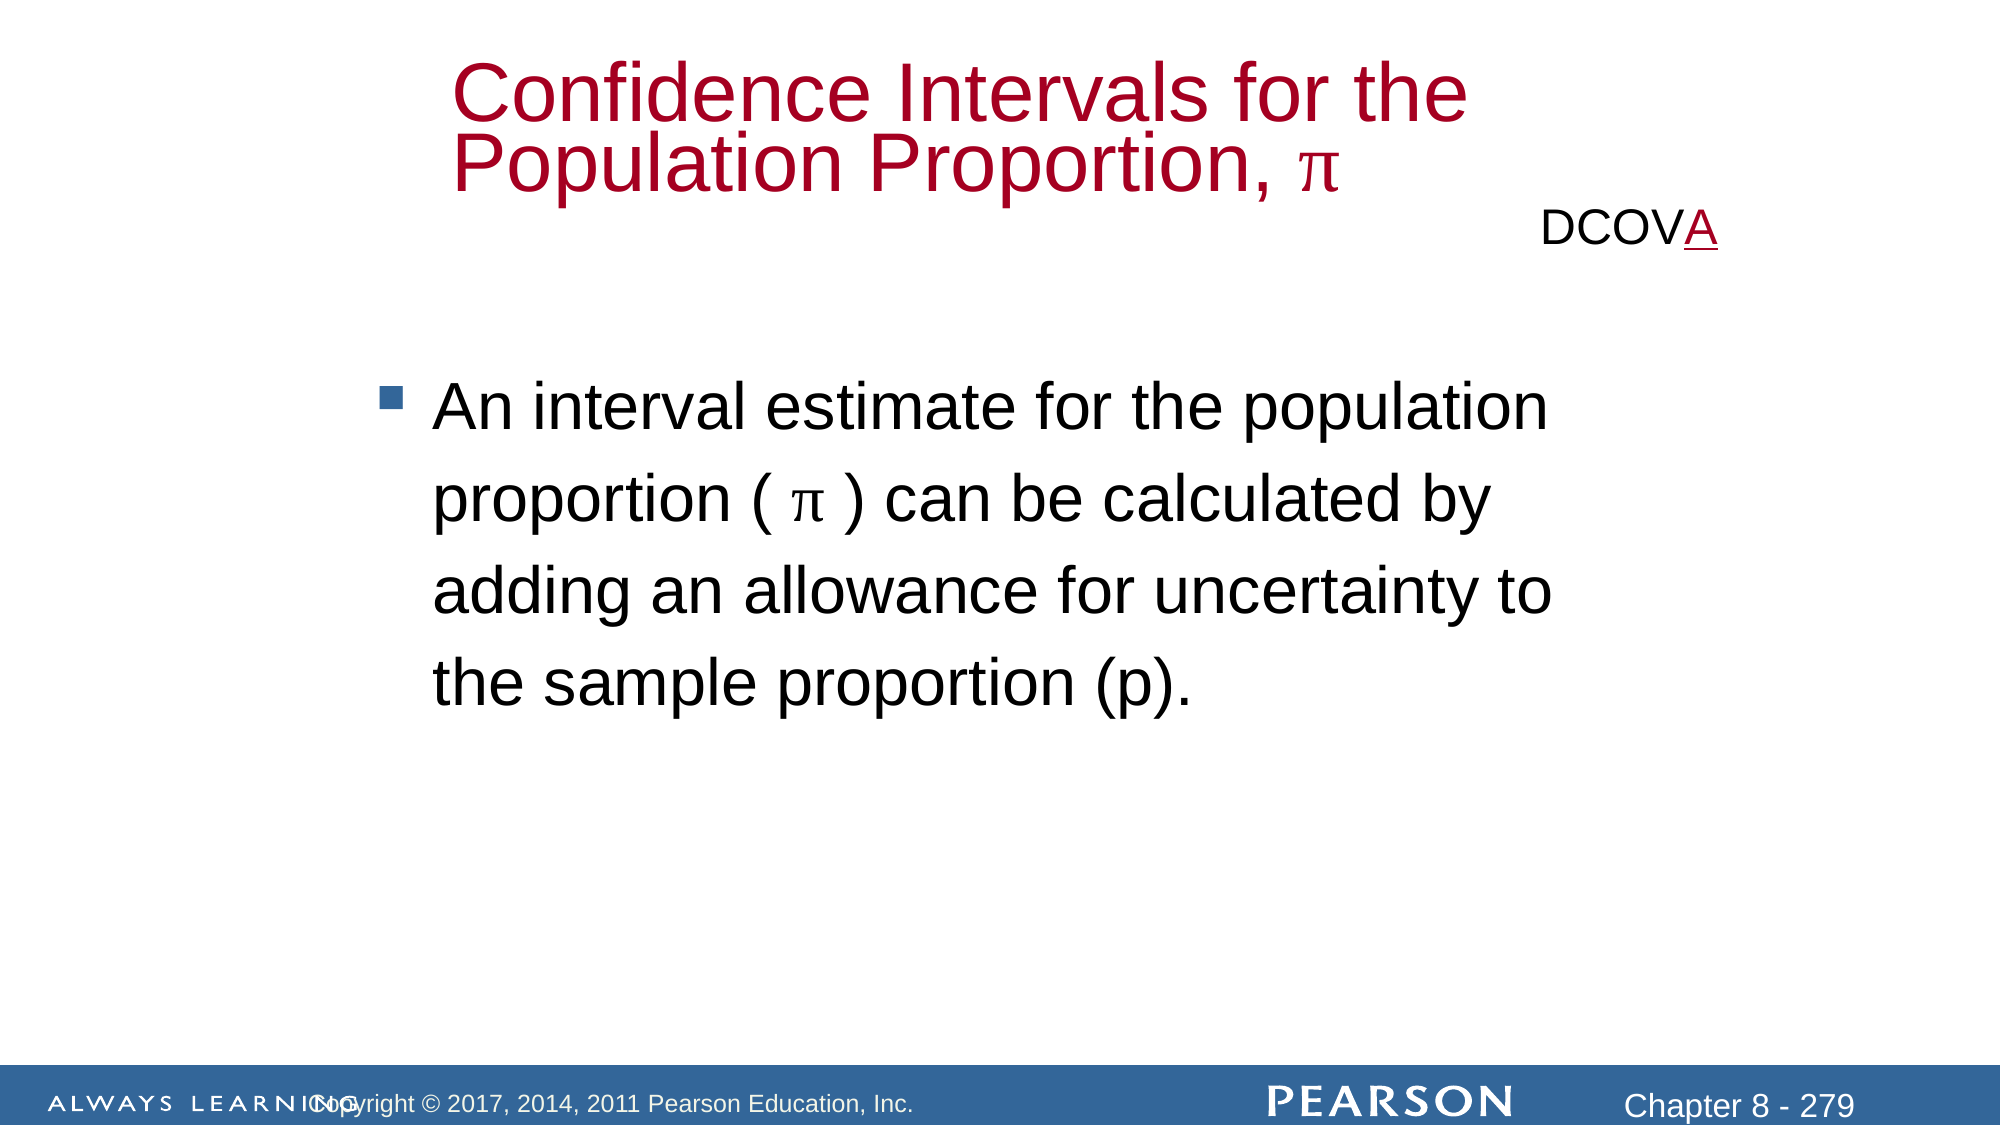

Confidence Intervals for the
Population Proportion, π
DCOVA
An interval estimate for the population proportion ( π ) can be calculated by adding an allowance for uncertainty to the sample proportion (p).